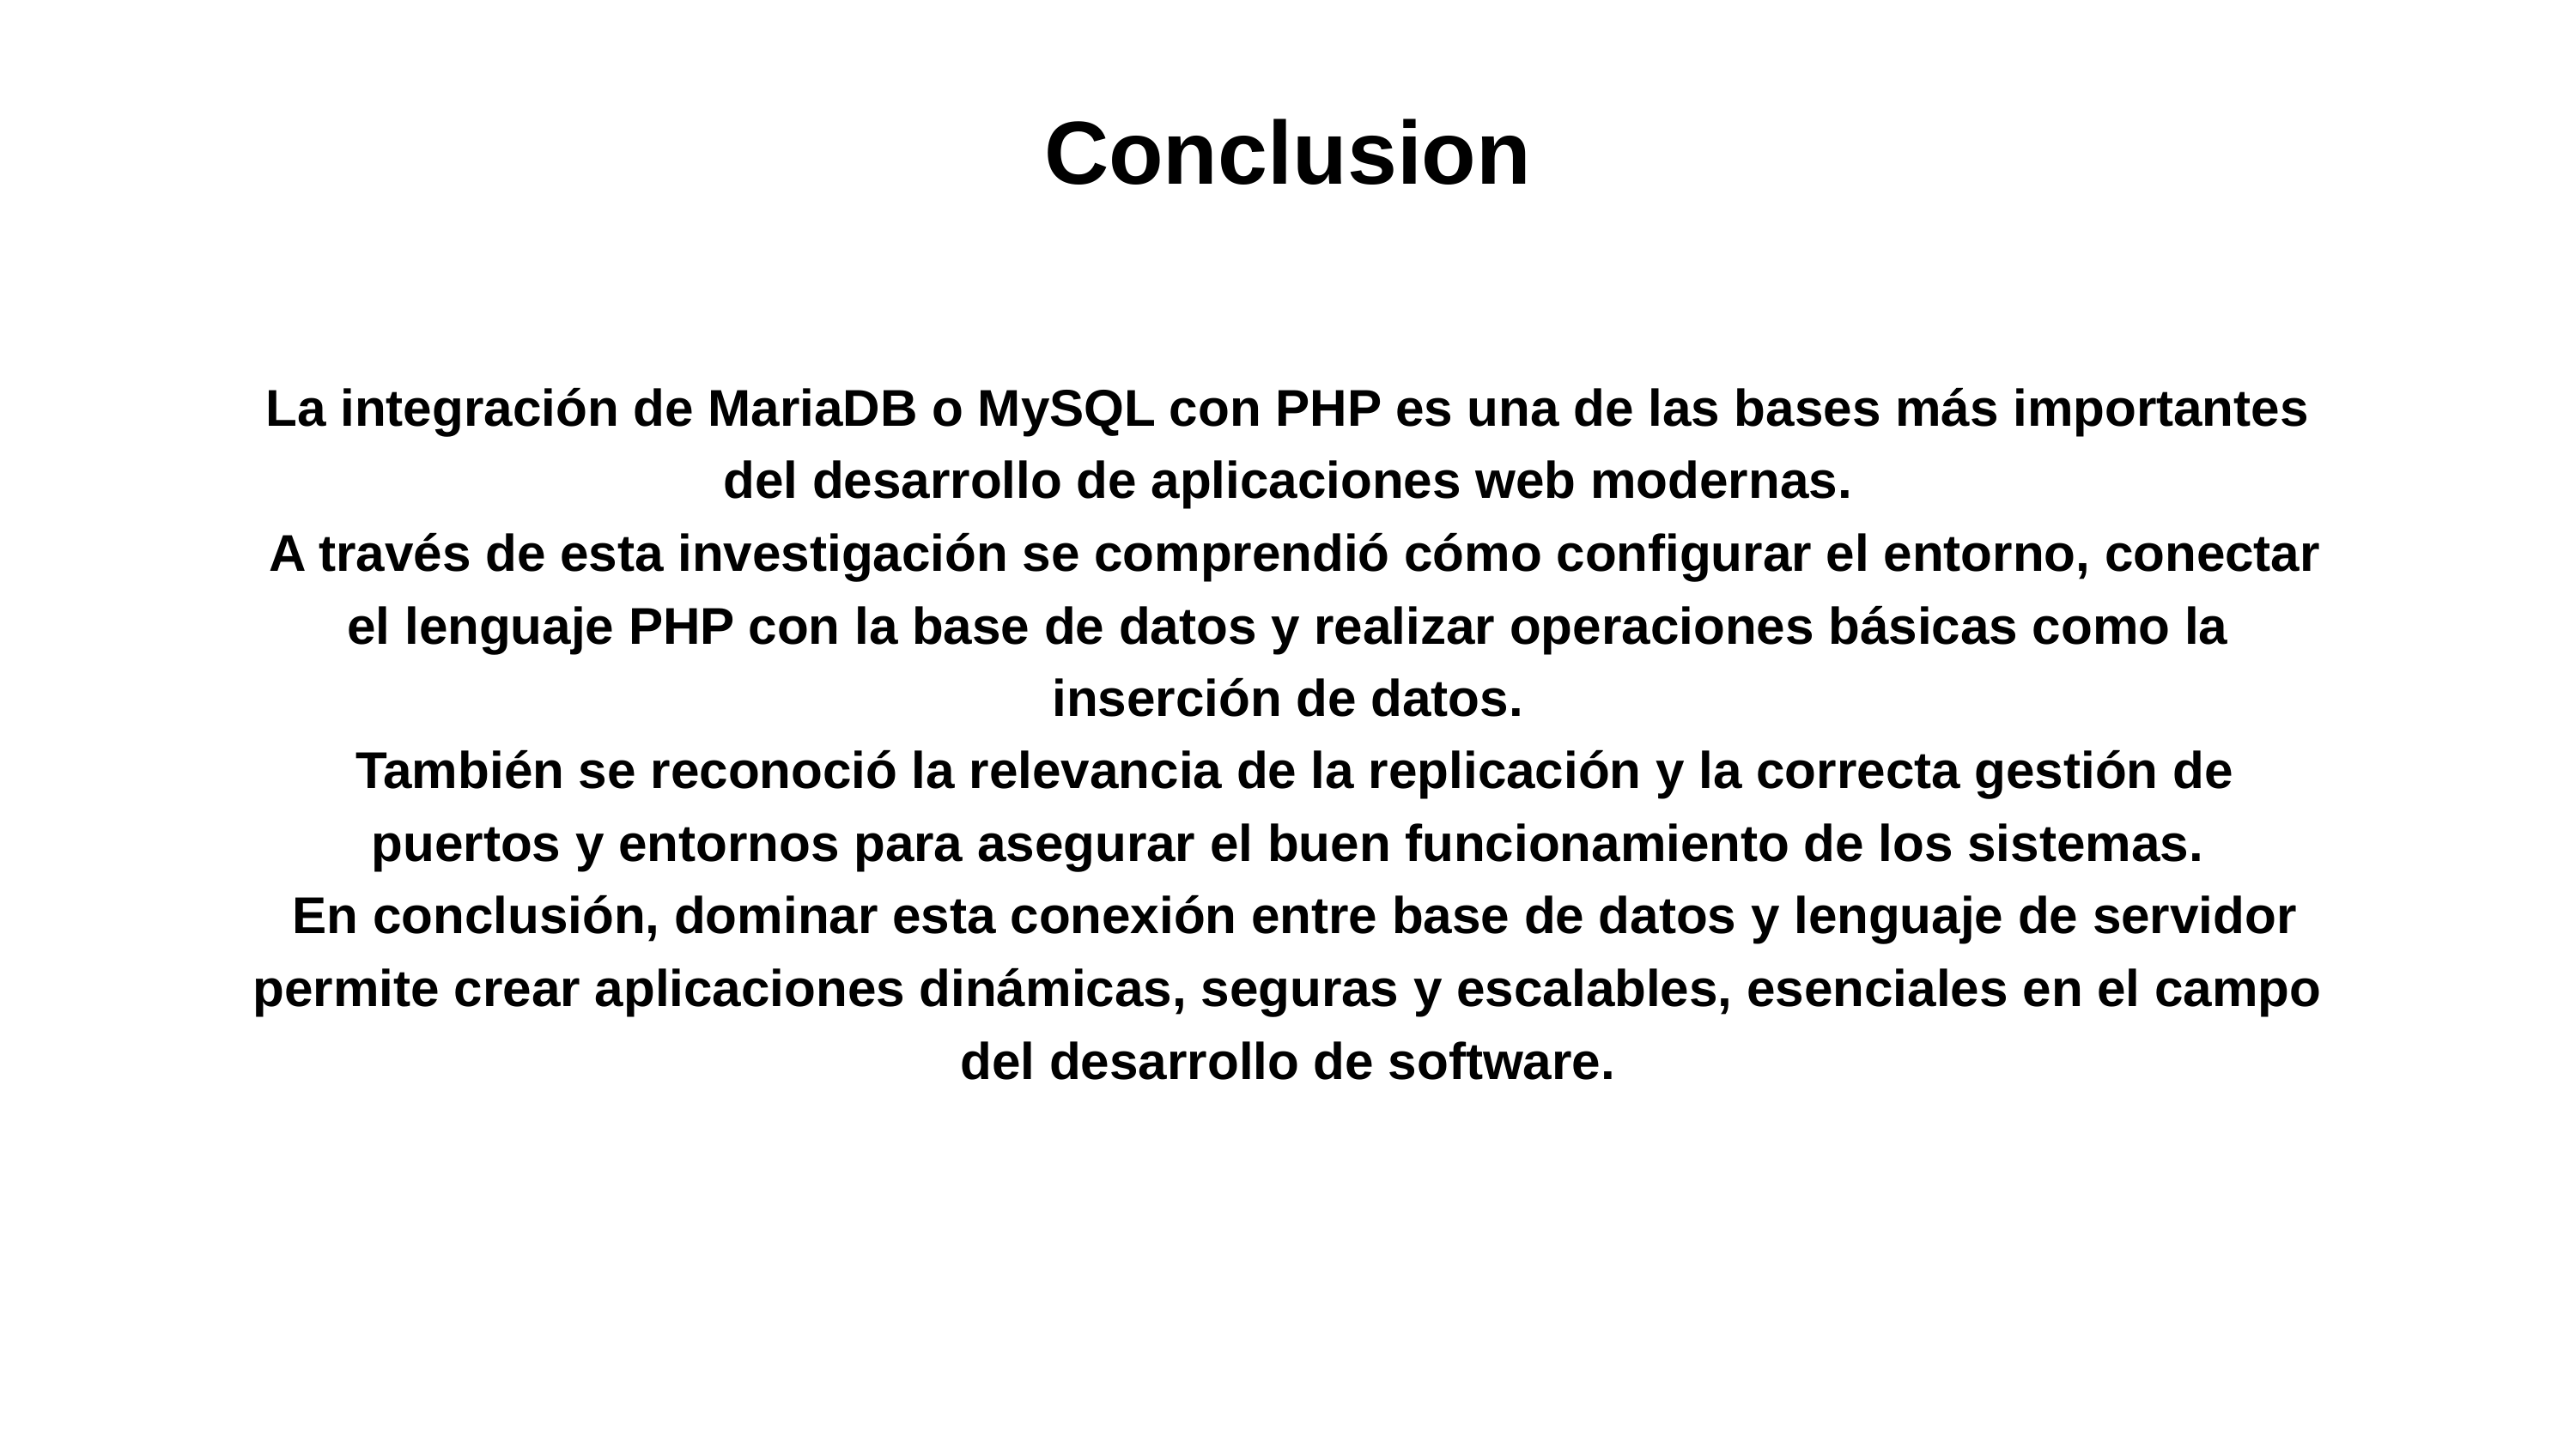

Conclusion
La integración de MariaDB o MySQL con PHP es una de las bases más importantes del desarrollo de aplicaciones web modernas.
 A través de esta investigación se comprendió cómo configurar el entorno, conectar el lenguaje PHP con la base de datos y realizar operaciones básicas como la inserción de datos.
 También se reconoció la relevancia de la replicación y la correcta gestión de puertos y entornos para asegurar el buen funcionamiento de los sistemas.
 En conclusión, dominar esta conexión entre base de datos y lenguaje de servidor permite crear aplicaciones dinámicas, seguras y escalables, esenciales en el campo del desarrollo de software.